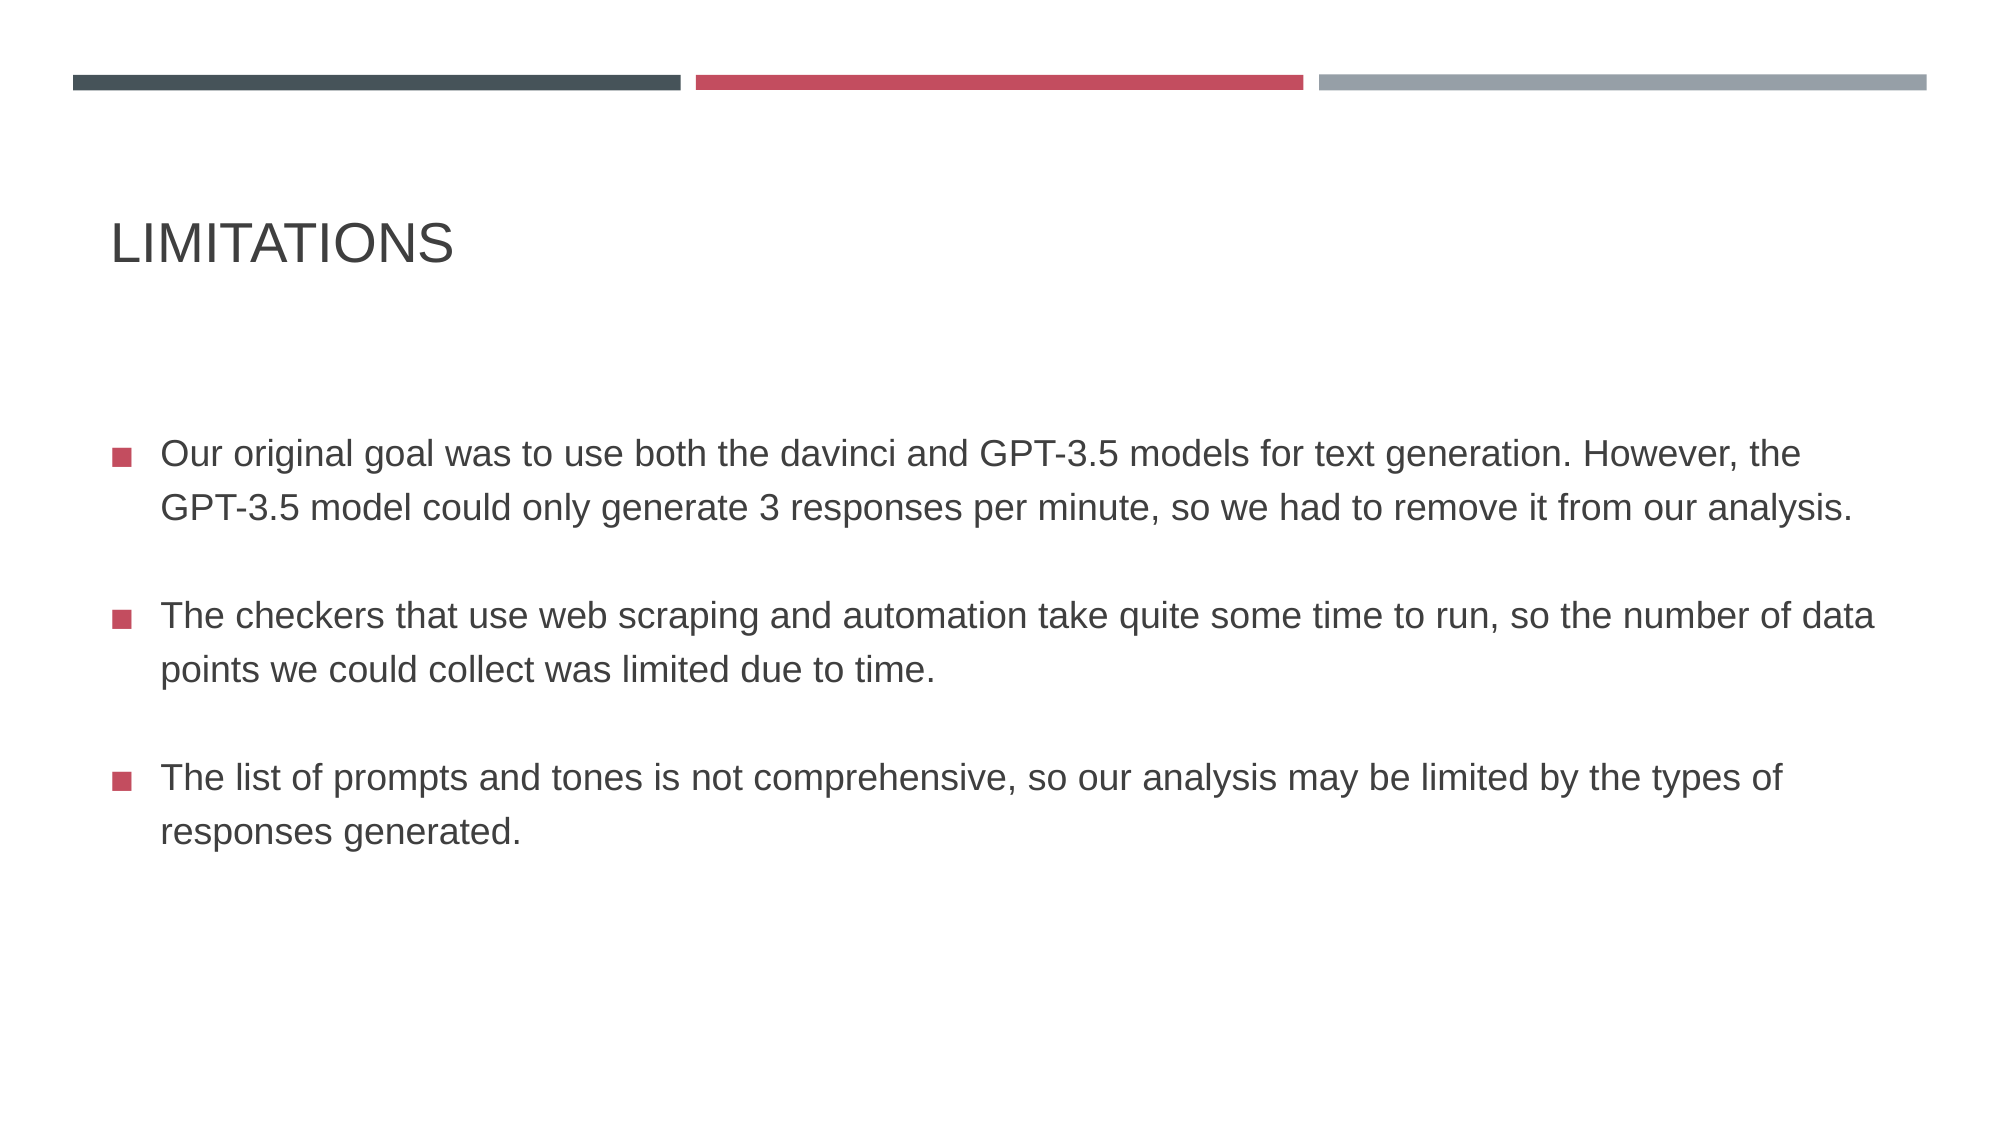

# LIMITATIONS
Our original goal was to use both the davinci and GPT-3.5 models for text generation. However, the GPT-3.5 model could only generate 3 responses per minute, so we had to remove it from our analysis.

The checkers that use web scraping and automation take quite some time to run, so the number of data points we could collect was limited due to time.

The list of prompts and tones is not comprehensive, so our analysis may be limited by the types of responses generated.